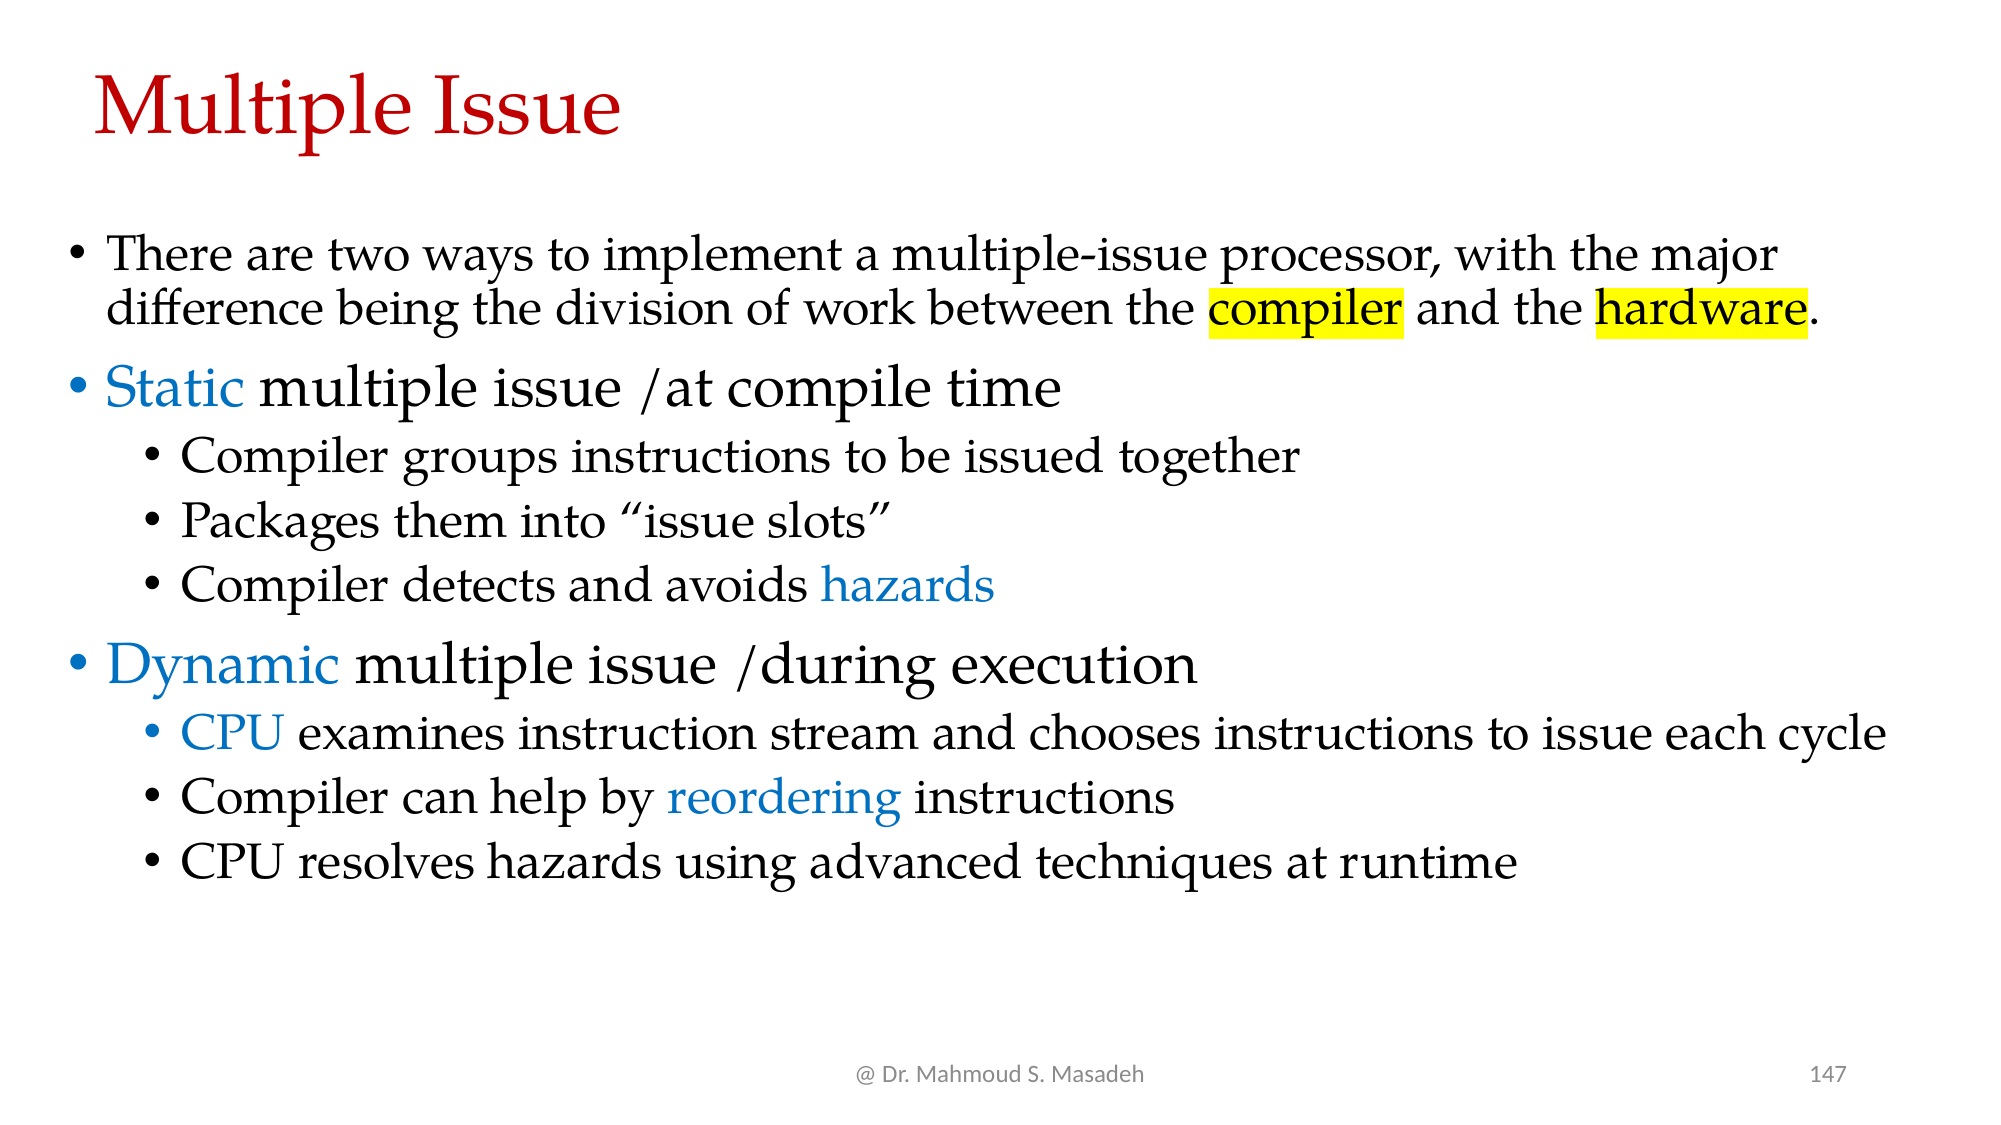

# Multiple Issue
There are two ways to implement a multiple-issue processor, with the major difference being the division of work between the compiler and the hardware.
Static multiple issue /at compile time
Compiler groups instructions to be issued together
Packages them into “issue slots”
Compiler detects and avoids hazards
Dynamic multiple issue /during execution
CPU examines instruction stream and chooses instructions to issue each cycle
Compiler can help by reordering instructions
CPU resolves hazards using advanced techniques at runtime
@ Dr. Mahmoud S. Masadeh
147